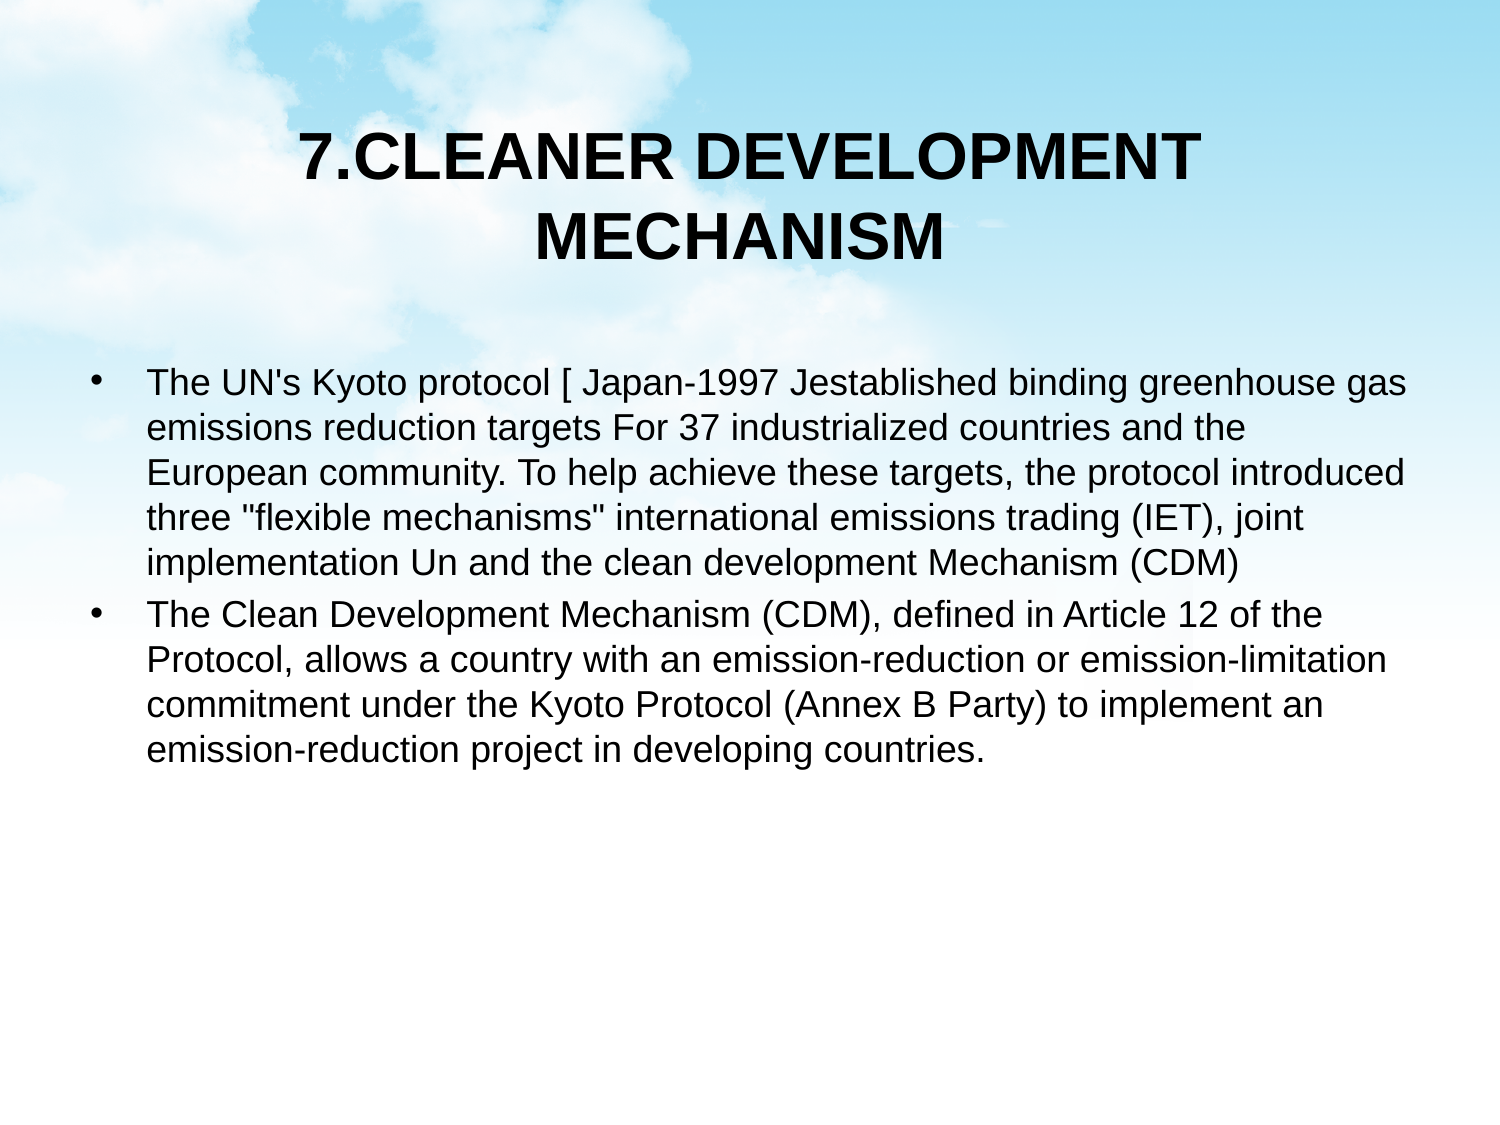

# 7.CLEANER DEVELOPMENT MECHANISM

The UN's Kyoto protocol [ Japan-1997 Jestablished binding greenhouse gas emissions reduction targets For 37 industrialized countries and the European community. To help achieve these targets, the protocol introduced three "flexible mechanisms" international emissions trading (IET), joint implementation Un and the clean development Mechanism (CDM)
The Clean Development Mechanism (CDM), defined in Article 12 of the Protocol, allows a country with an emission-reduction or emission-limitation commitment under the Kyoto Protocol (Annex B Party) to implement an emission-reduction project in developing countries.